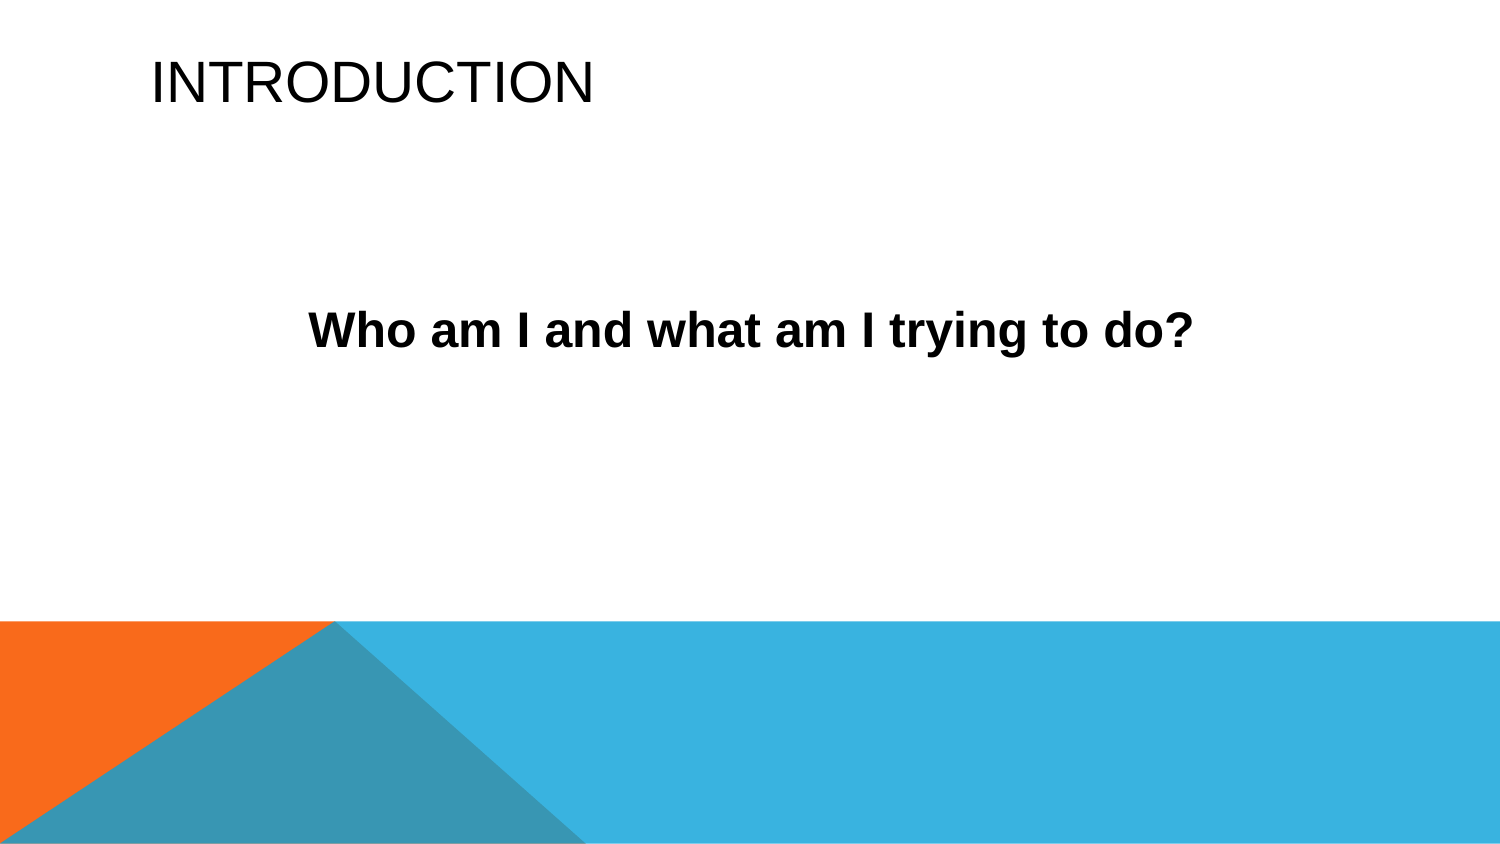

# Introduction
Who am I and what am I trying to do?